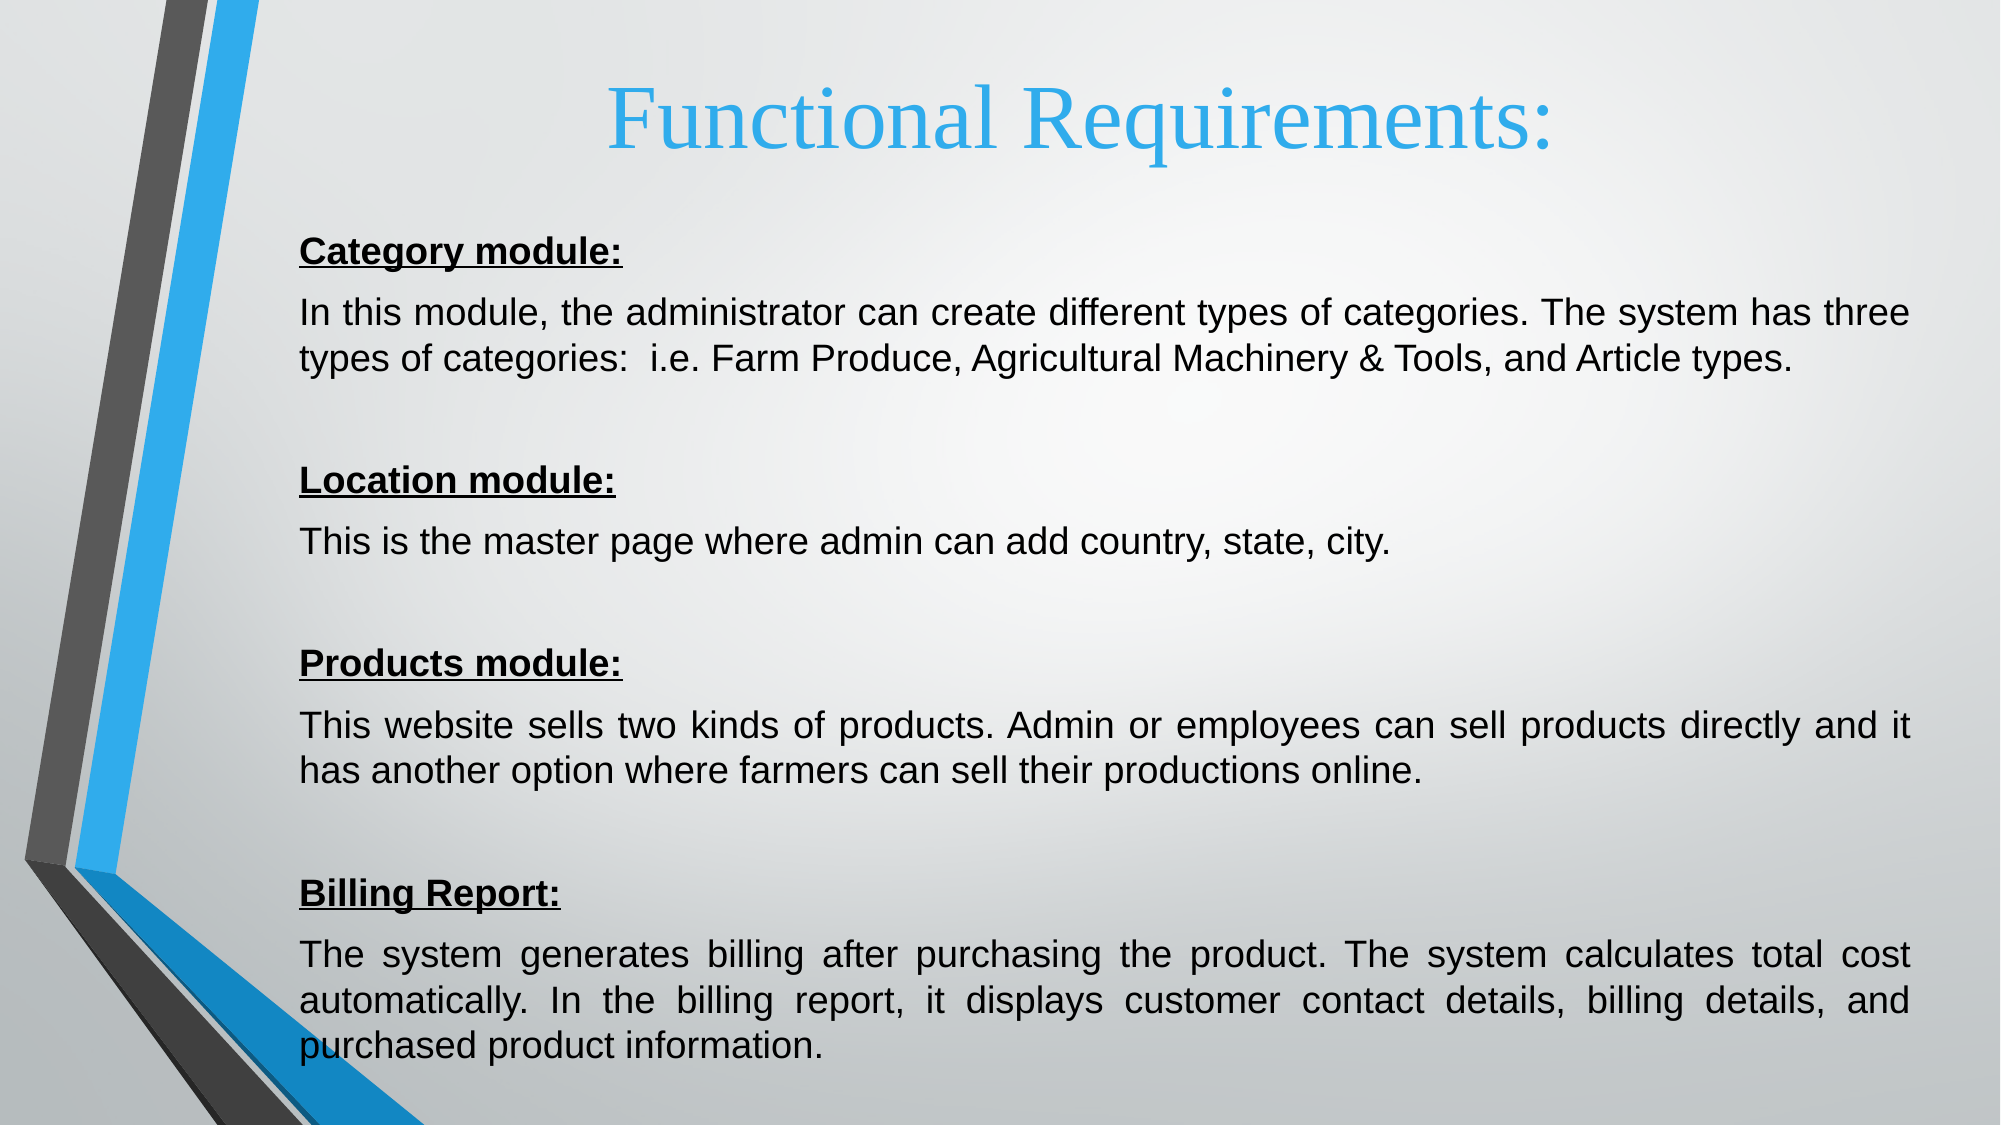

# Functional Requirements:
Category module:
In this module, the administrator can create different types of categories. The system has three types of categories:  i.e. Farm Produce, Agricultural Machinery & Tools, and Article types.

Location module:
This is the master page where admin can add country, state, city.

Products module:
This website sells two kinds of products. Admin or employees can sell products directly and it has another option where farmers can sell their productions online.

Billing Report:
The system generates billing after purchasing the product. The system calculates total cost automatically. In the billing report, it displays customer contact details, billing details, and purchased product information.